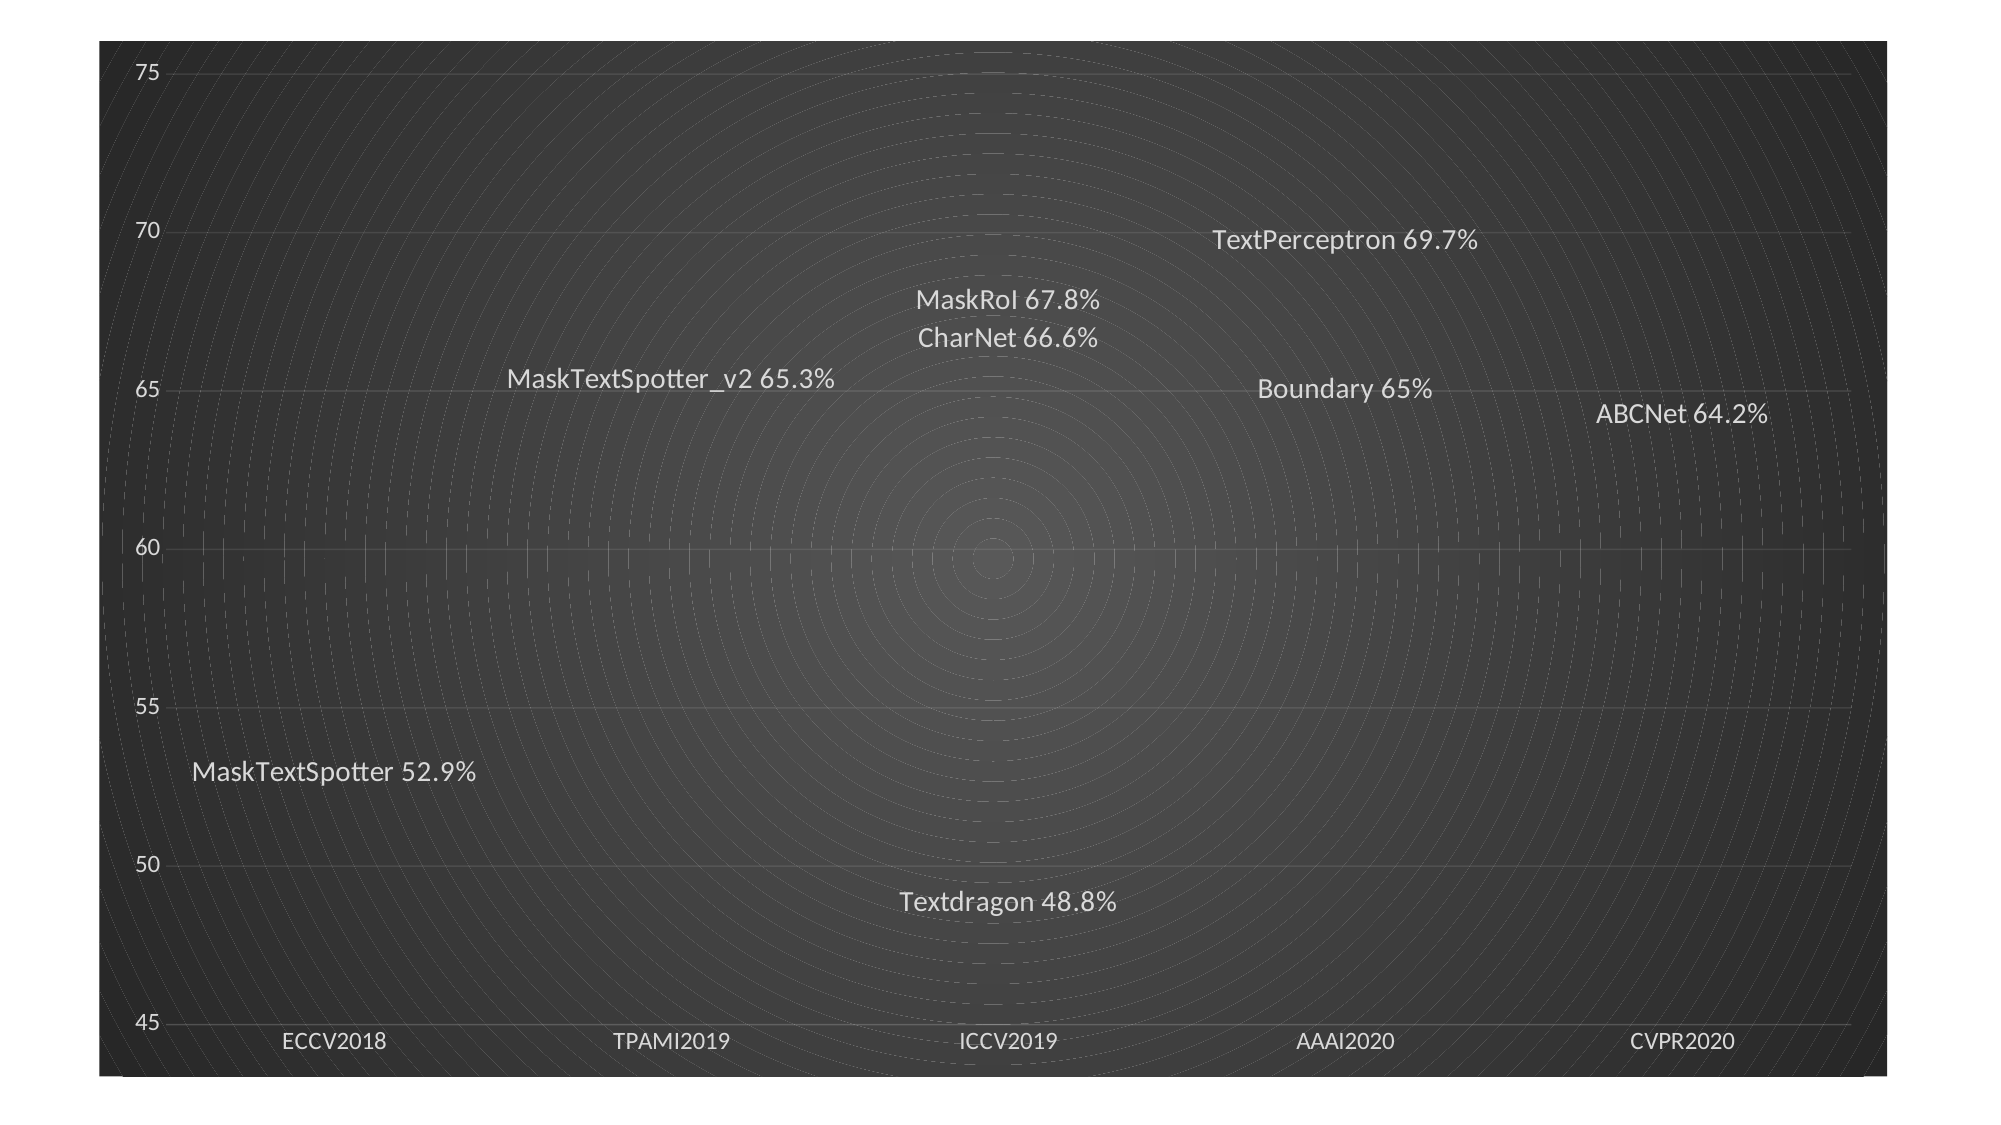

### Chart

| Category | Series 1 | Series 2 | Series 3 |
|---|---|---|---|
| ECCV2018 | 52.9 | None | None |
| TPAMI2019 | 65.3 | None | None |
| ICCV2019 | 48.8 | 66.6 | 67.8 |
| AAAI2020 | 65.0 | 69.7 | None |
| CVPR2020 | 64.2 | None | None |